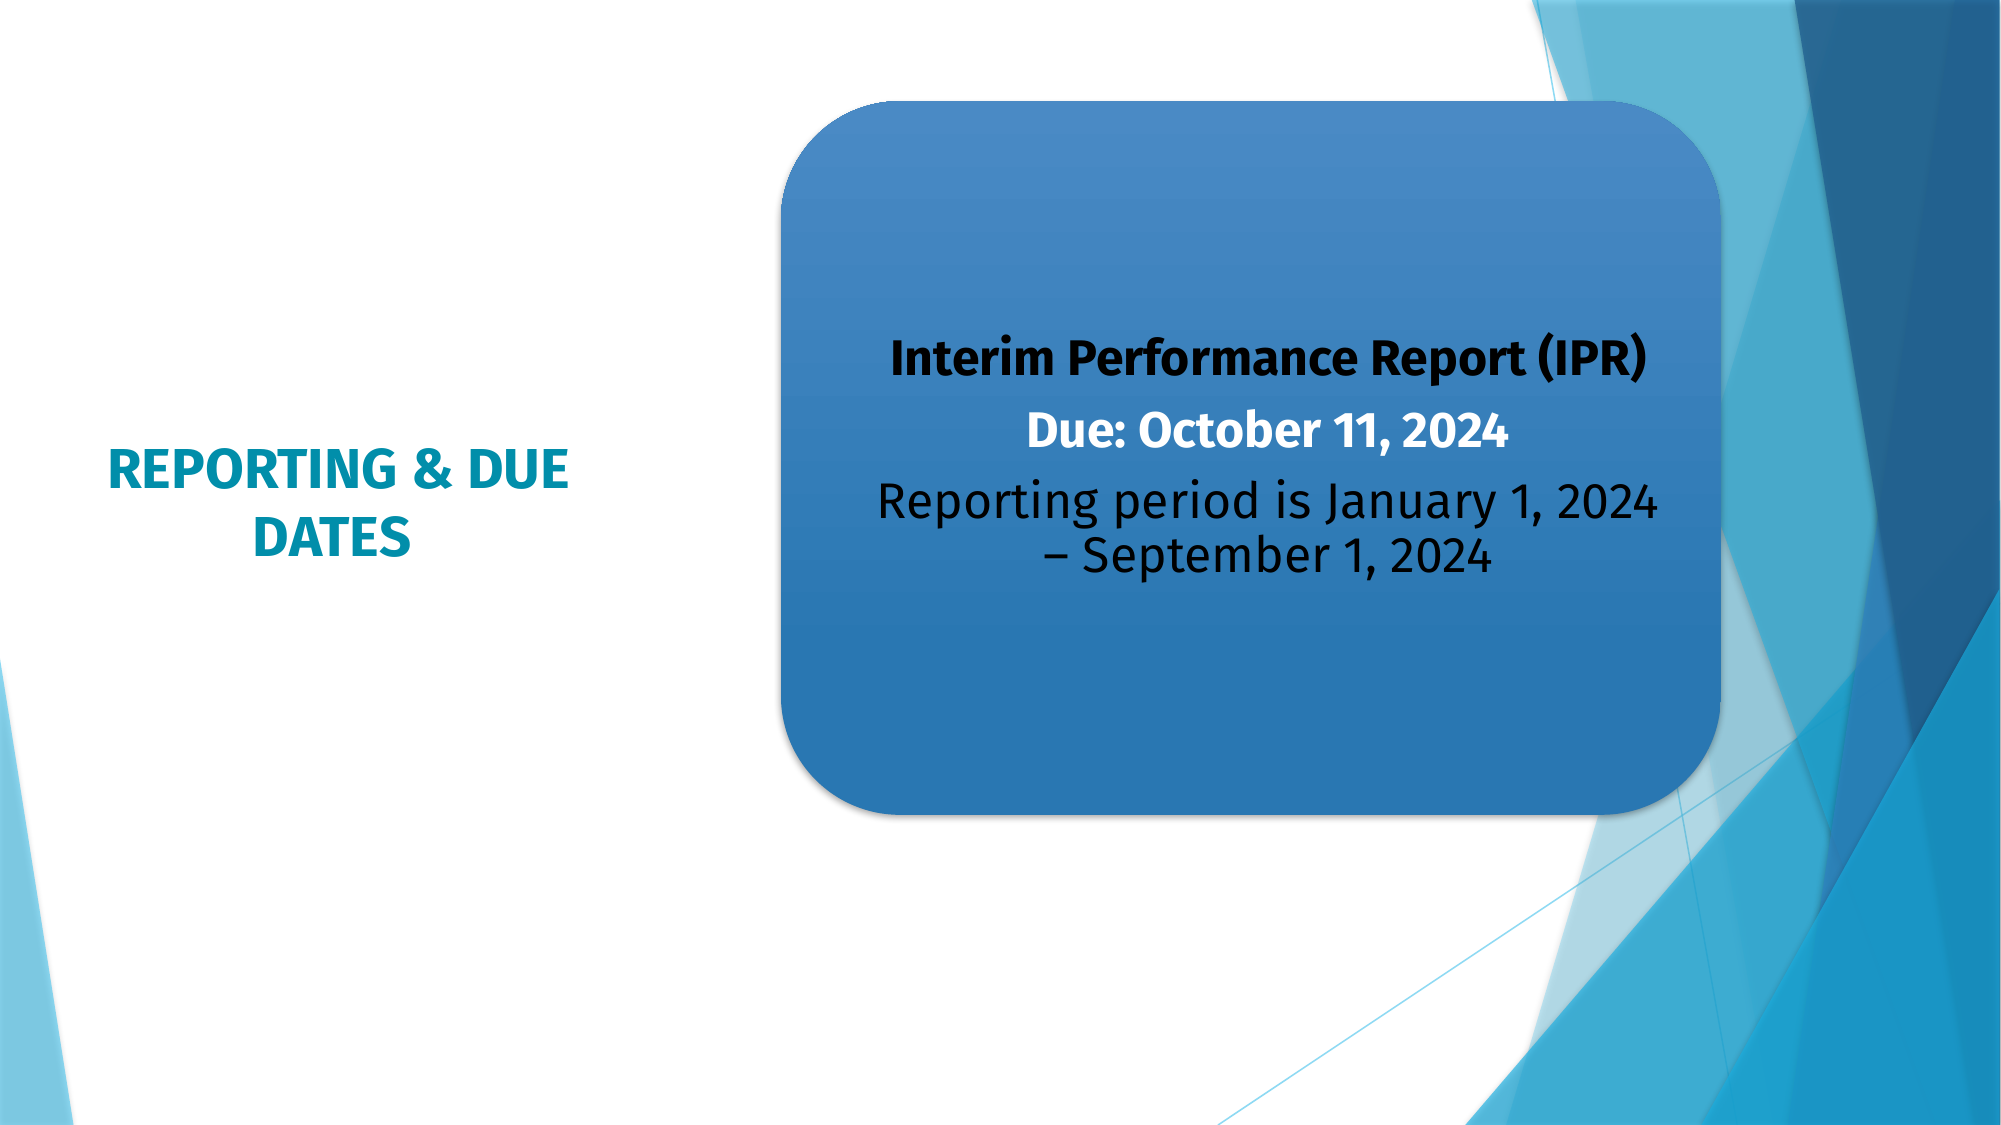

Interim Performance Report (IPR)
Due: October 11, 2024
Reporting period is January 1, 2024 – September 1, 2024
# REPORTING & DUE DATES